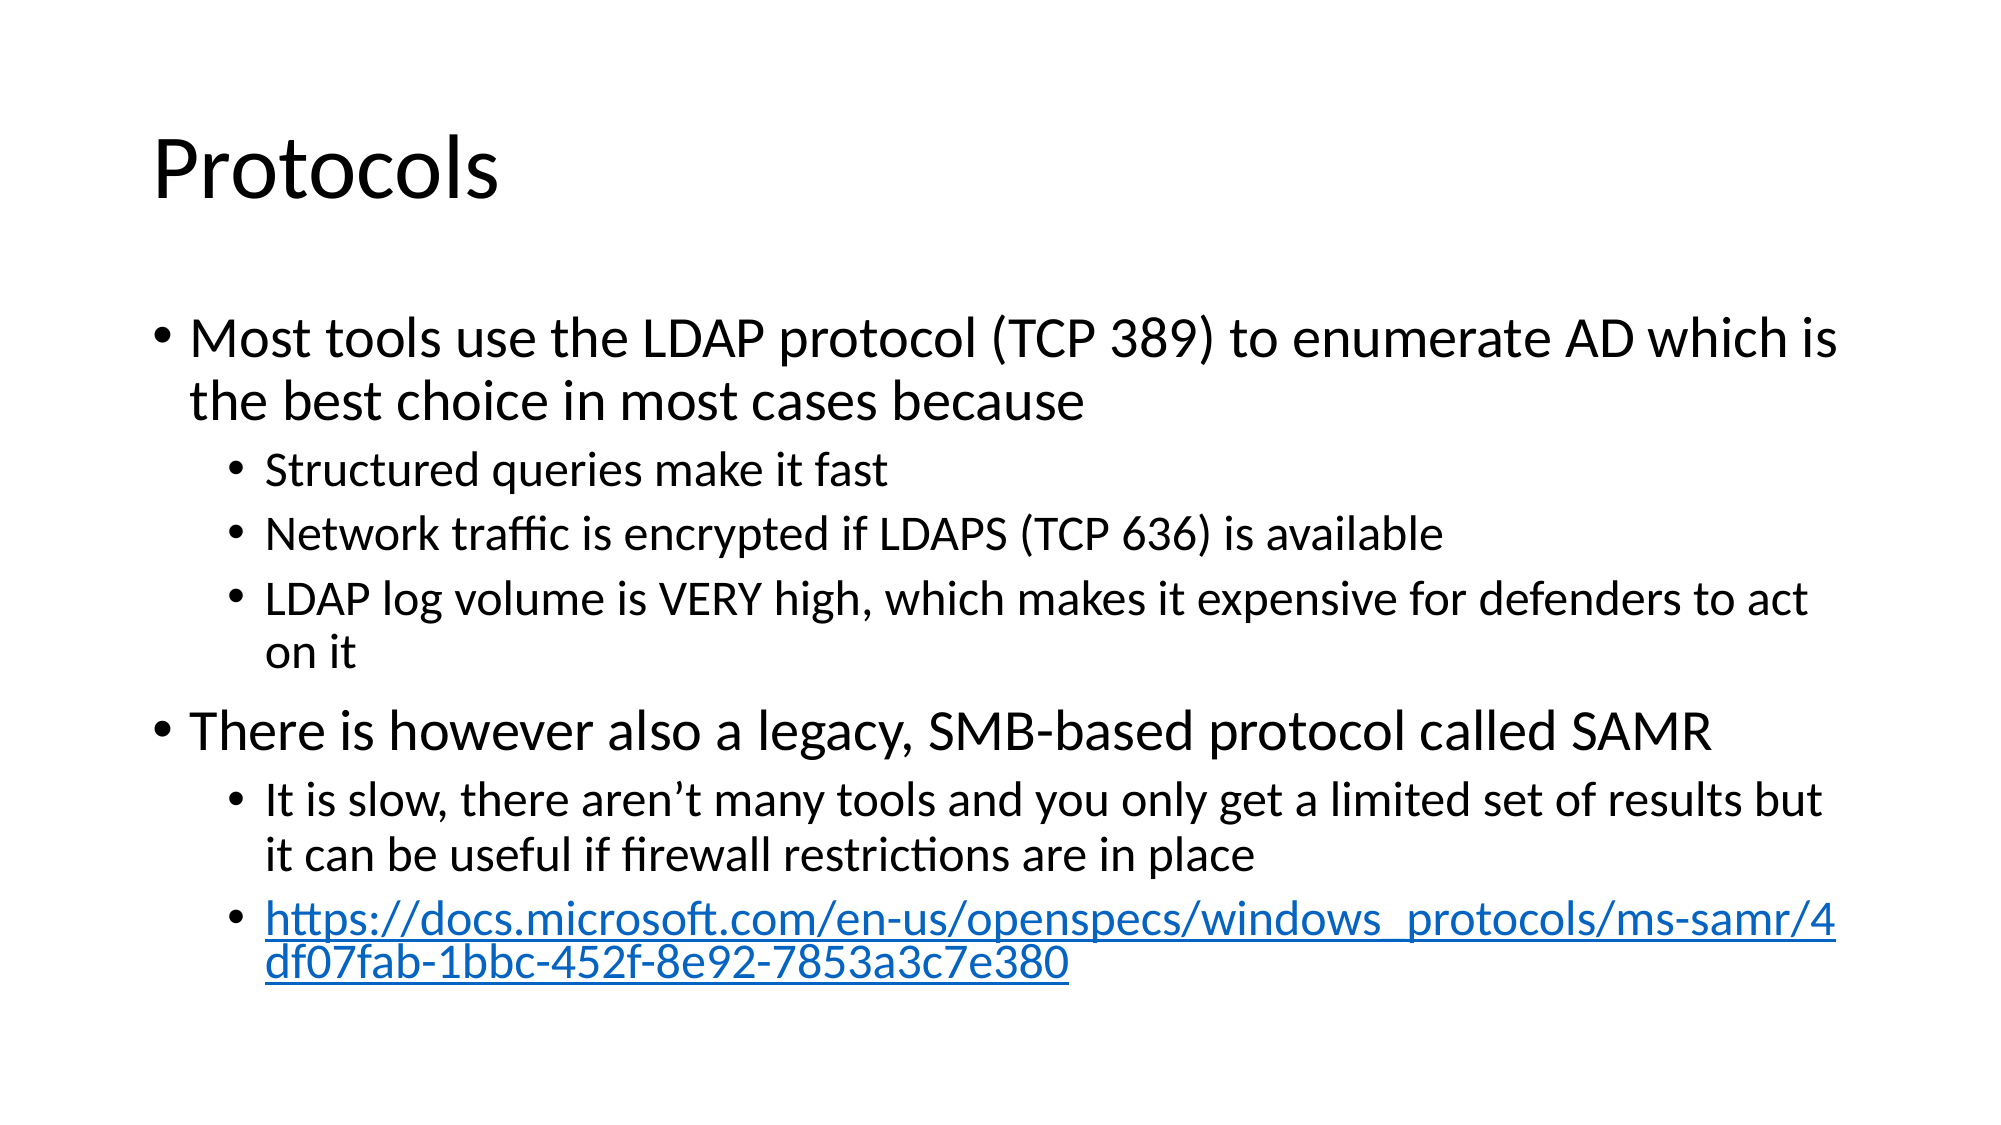

# Protocols
Most tools use the LDAP protocol (TCP 389) to enumerate AD which is the best choice in most cases because
Structured queries make it fast
Network traffic is encrypted if LDAPS (TCP 636) is available
LDAP log volume is VERY high, which makes it expensive for defenders to act on it
There is however also a legacy, SMB-based protocol called SAMR
It is slow, there aren’t many tools and you only get a limited set of results but it can be useful if firewall restrictions are in place
https://docs.microsoft.com/en-us/openspecs/windows_protocols/ms-samr/4df07fab-1bbc-452f-8e92-7853a3c7e380